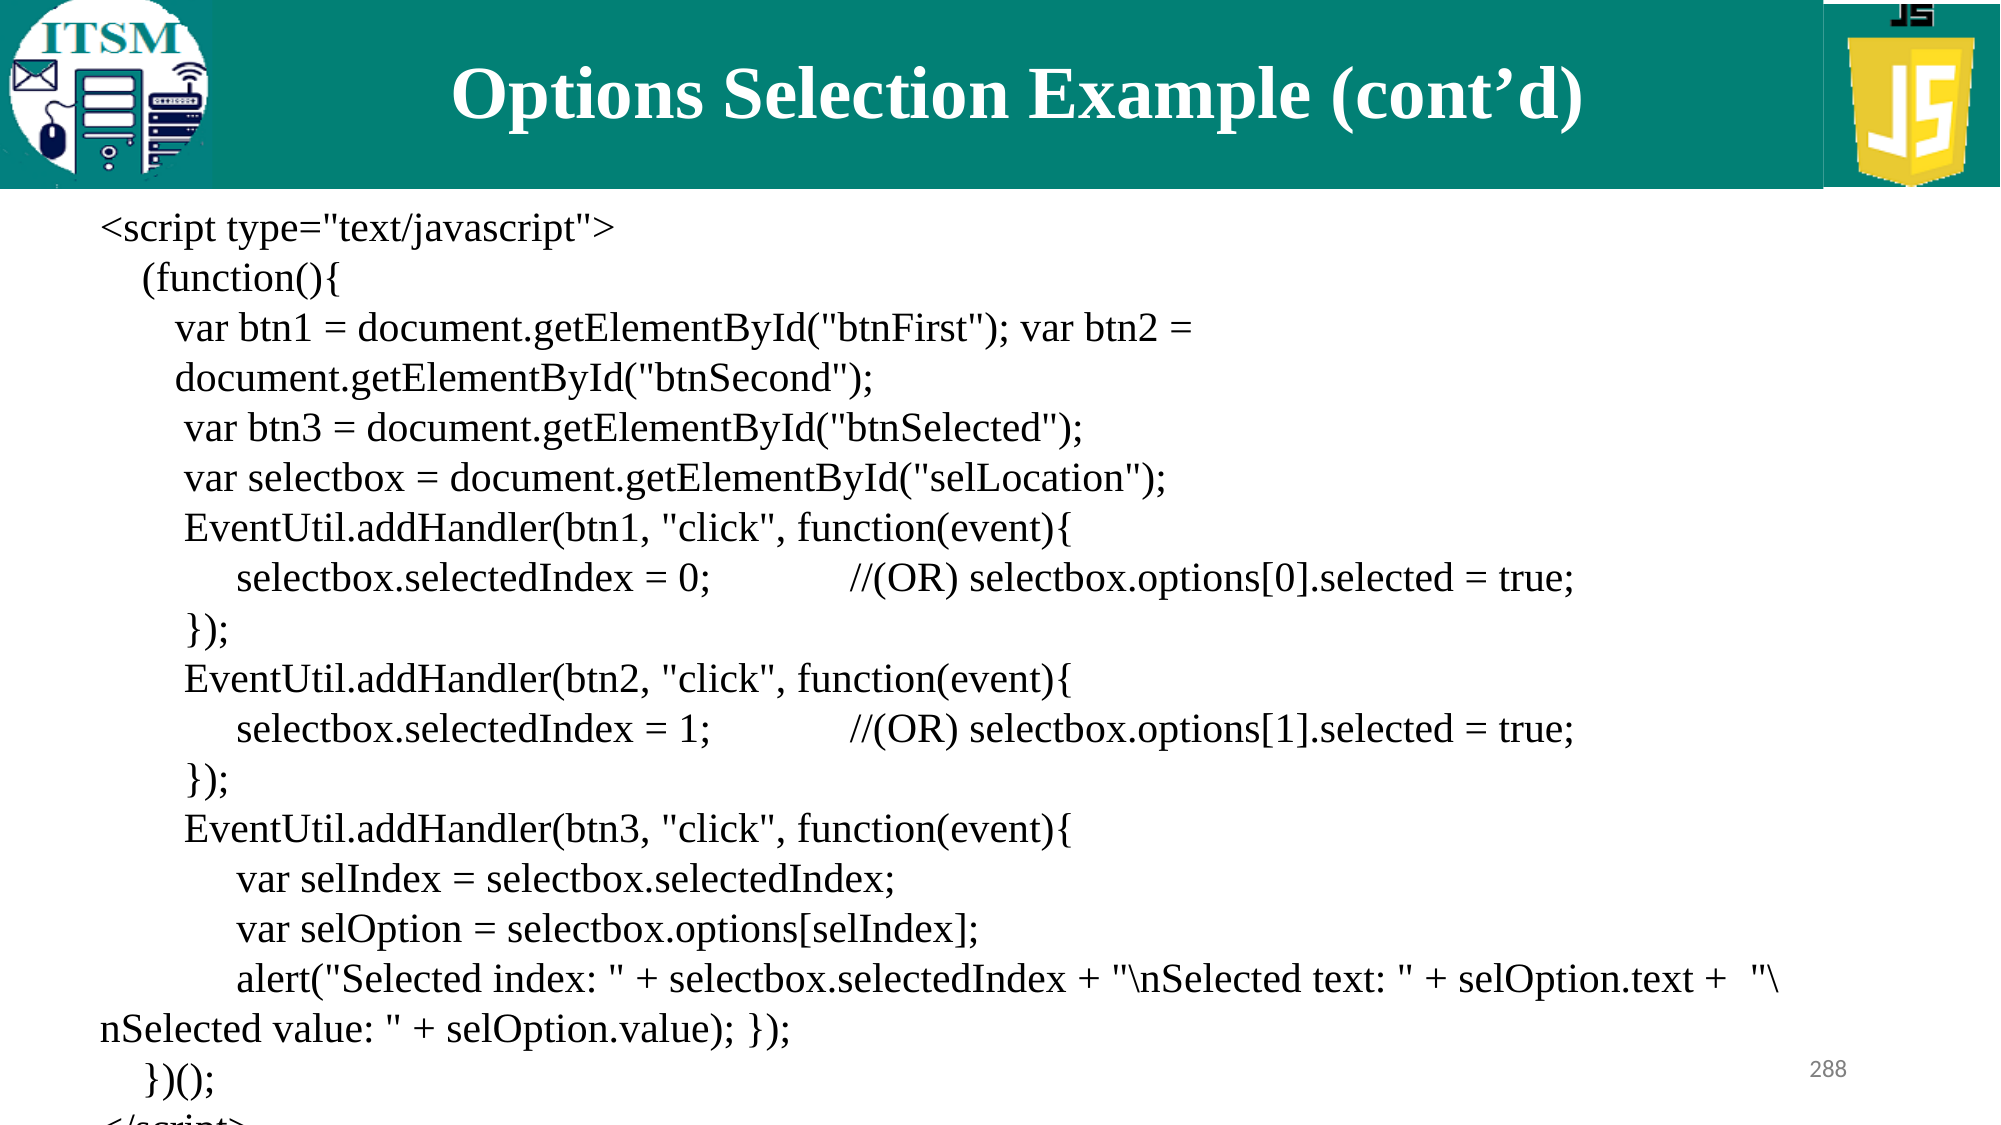

# Options Selection Example (cont’d)
<script type="text/javascript">
    (function(){
var btn1 = document.getElementById("btnFirst"); var btn2 = document.getElementById("btnSecond");
        var btn3 = document.getElementById("btnSelected");
        var selectbox = document.getElementById("selLocation");
        EventUtil.addHandler(btn1, "click", function(event){
             selectbox.selectedIndex = 0; 	//(OR) selectbox.options[0].selected = true;
        });
        EventUtil.addHandler(btn2, "click", function(event){
             selectbox.selectedIndex = 1; 	//(OR) selectbox.options[1].selected = true;
        });
        EventUtil.addHandler(btn3, "click", function(event){
             var selIndex = selectbox.selectedIndex;
             var selOption = selectbox.options[selIndex];
             alert("Selected index: " + selectbox.selectedIndex + "\nSelected text: " + selOption.text + 	"\nSelected value: " + selOption.value); });
    })();
</script>
288